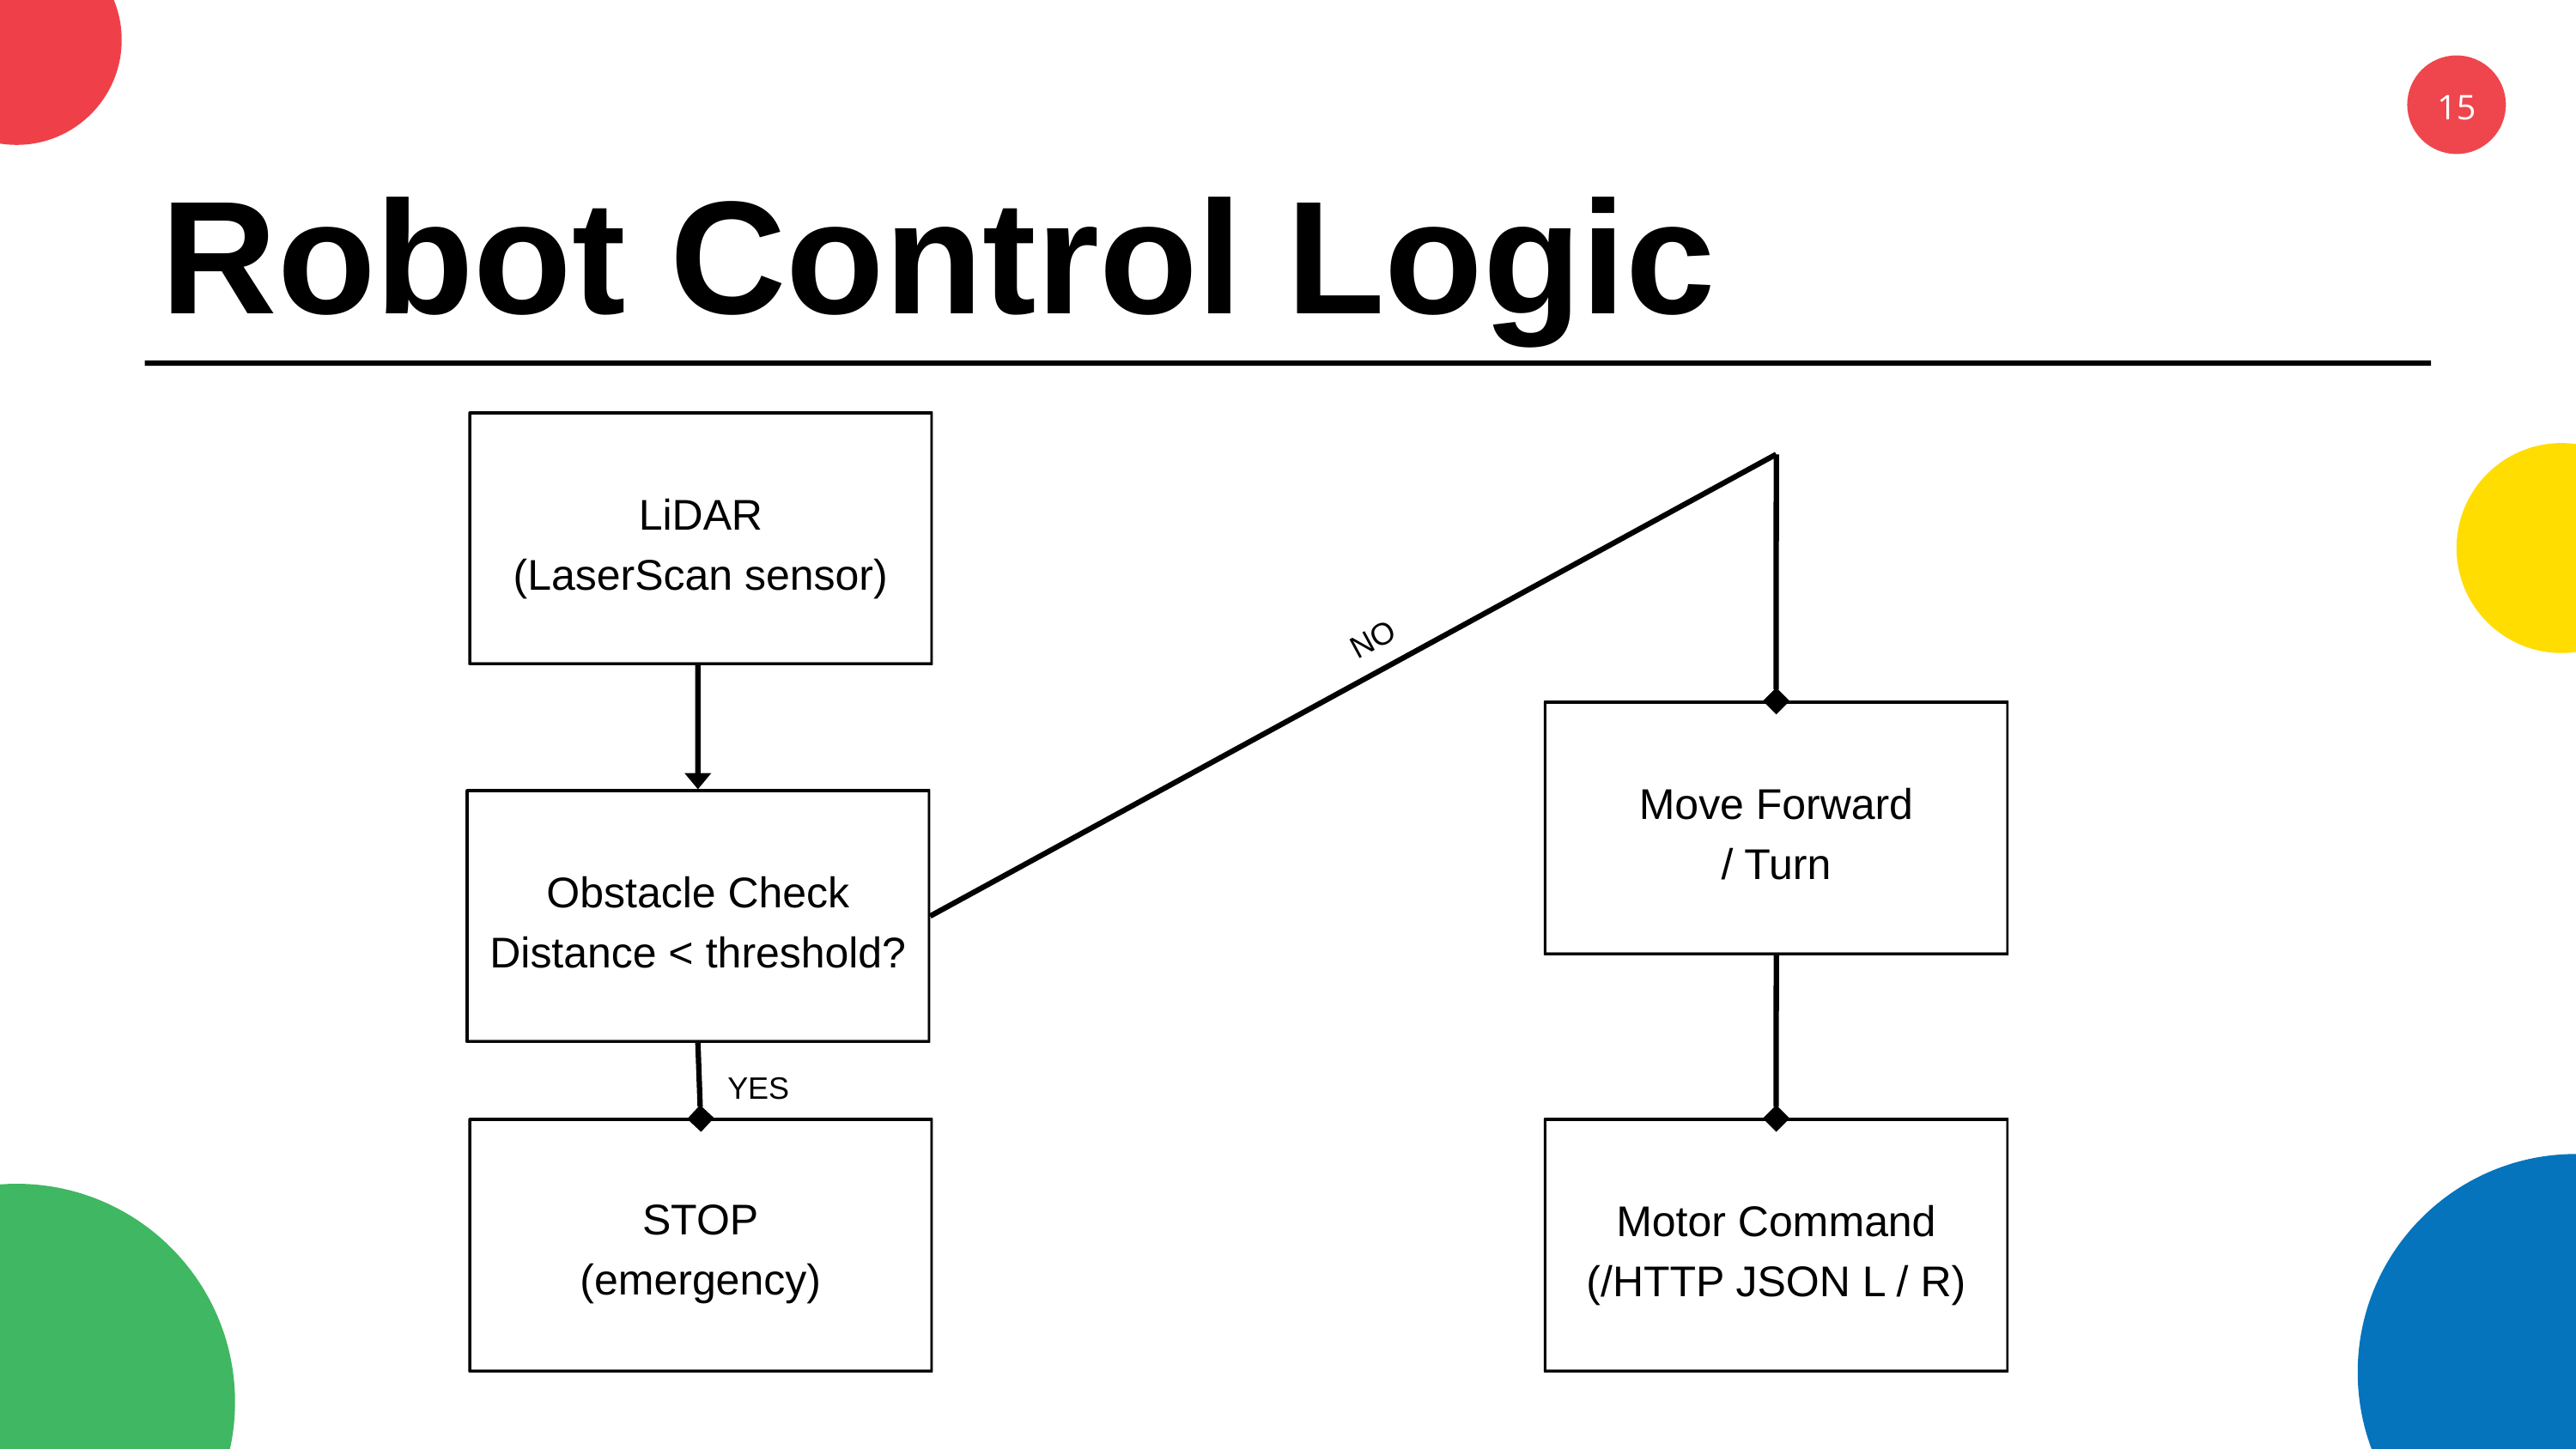

15
Robot Control Logic

LiDAR
(LaserScan sensor)
NO

Move Forward
/ Turn

Obstacle Check
Distance < threshold?

YES

STOP
(emergency)

Motor Command
(/HTTP JSON L / R)